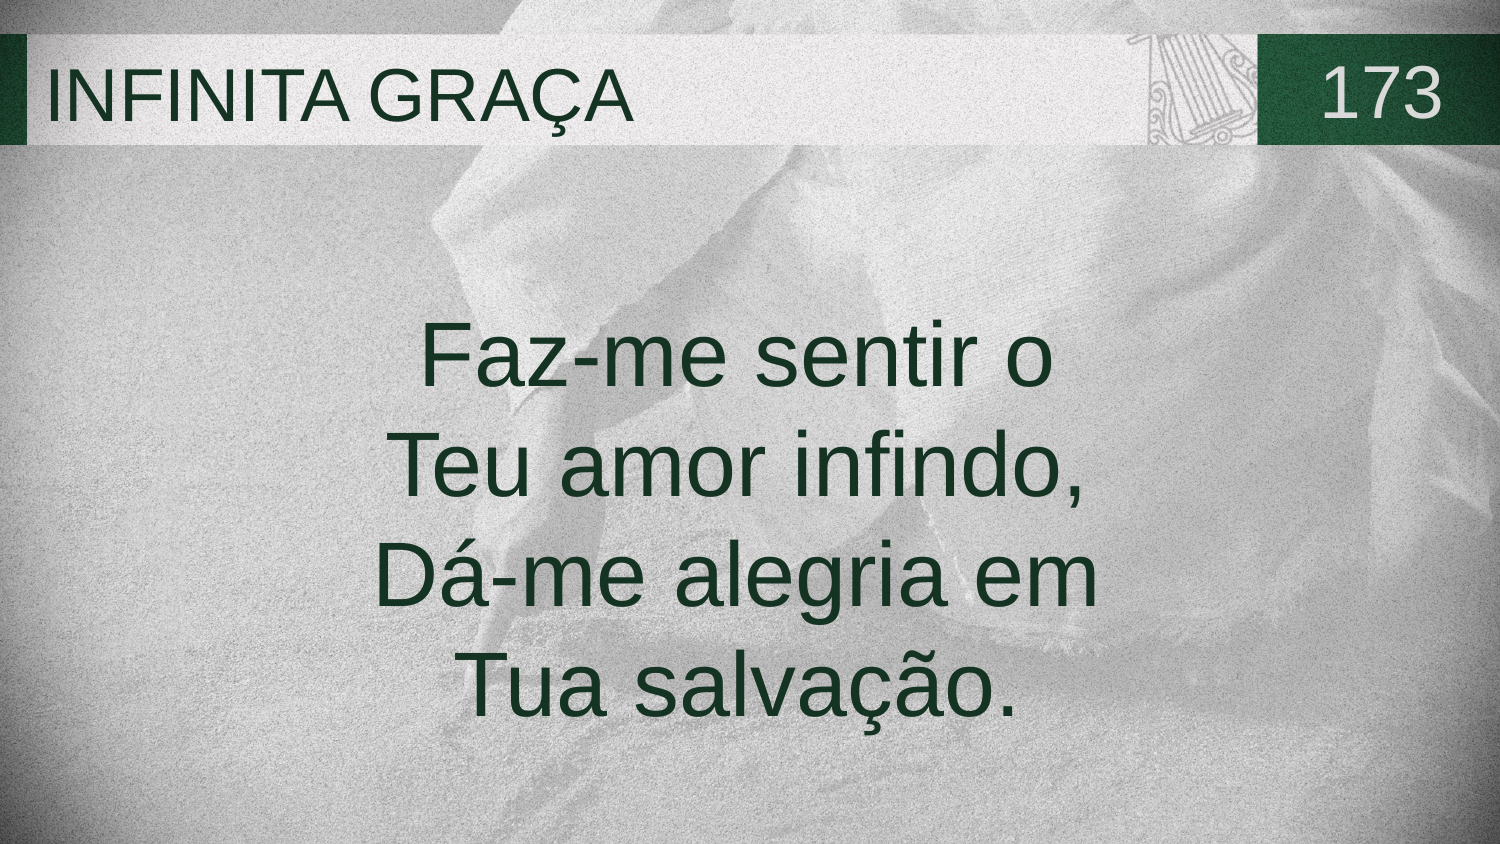

# INFINITA GRAÇA
173
Faz-me sentir o
Teu amor infindo,
Dá-me alegria em
Tua salvação.